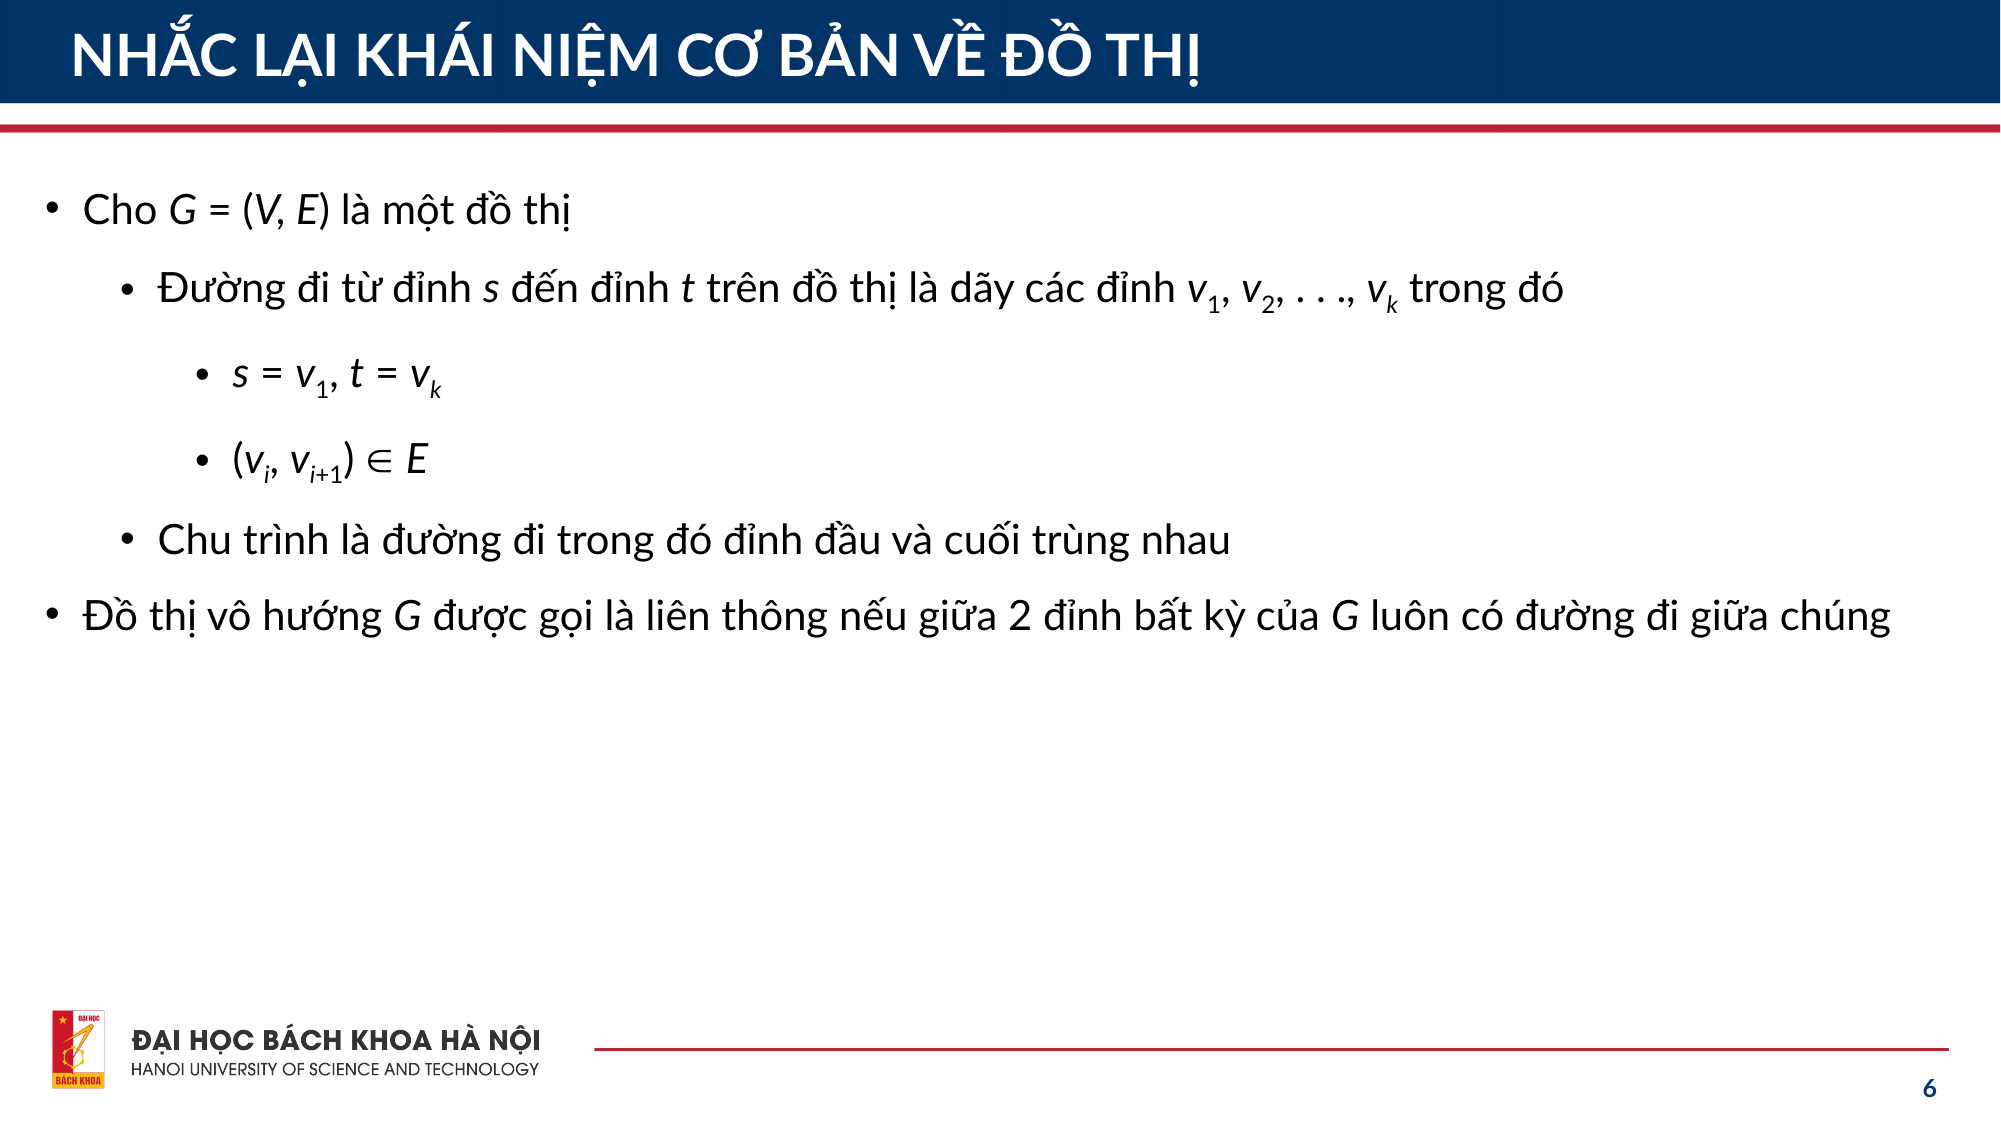

# NHẮC LẠI KHÁI NIỆM CƠ BẢN VỀ ĐỒ THỊ
Cho G = (V, E) là một đồ thị
Đường đi từ đỉnh s đến đỉnh t trên đồ thị là dãy các đỉnh v1, v2, . . ., vk trong đó
s = v1, t = vk
(vi, vi+1) ∈ E
Chu trình là đường đi trong đó đỉnh đầu và cuối trùng nhau
Đồ thị vô hướng G được gọi là liên thông nếu giữa 2 đỉnh bất kỳ của G luôn có đường đi giữa chúng

6